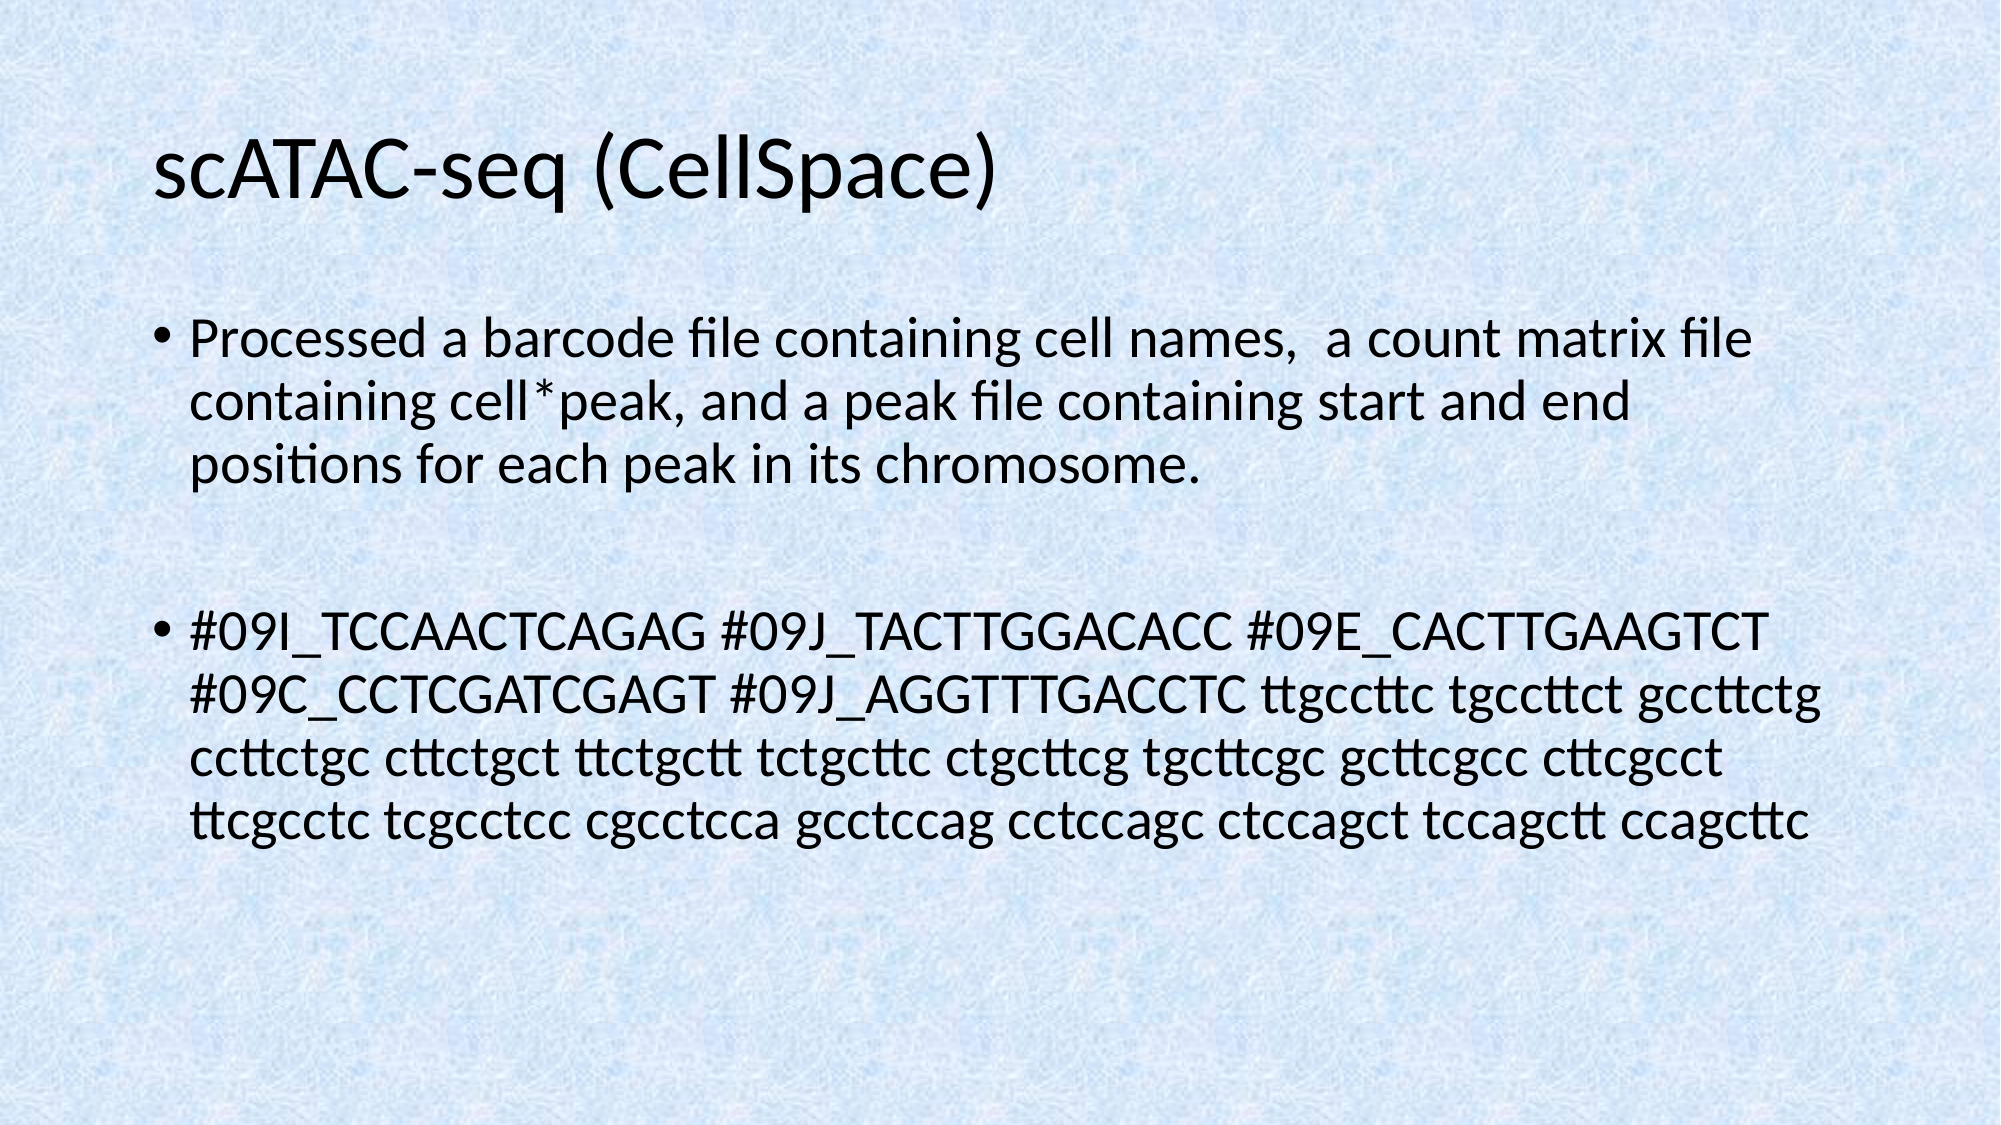

# scATAC-seq (CellSpace)
Processed a barcode file containing cell names,  a count matrix file containing cell*peak, and a peak file containing start and end positions for each peak in its chromosome.

#09I_TCCAACTCAGAG #09J_TACTTGGACACC #09E_CACTTGAAGTCT #09C_CCTCGATCGAGT #09J_AGGTTTGACCTC ttgccttc tgccttct gccttctg ccttctgc cttctgct ttctgctt tctgcttc ctgcttcg tgcttcgc gcttcgcc cttcgcct ttcgcctc tcgcctcc cgcctcca gcctccag cctccagc ctccagct tccagctt ccagcttc